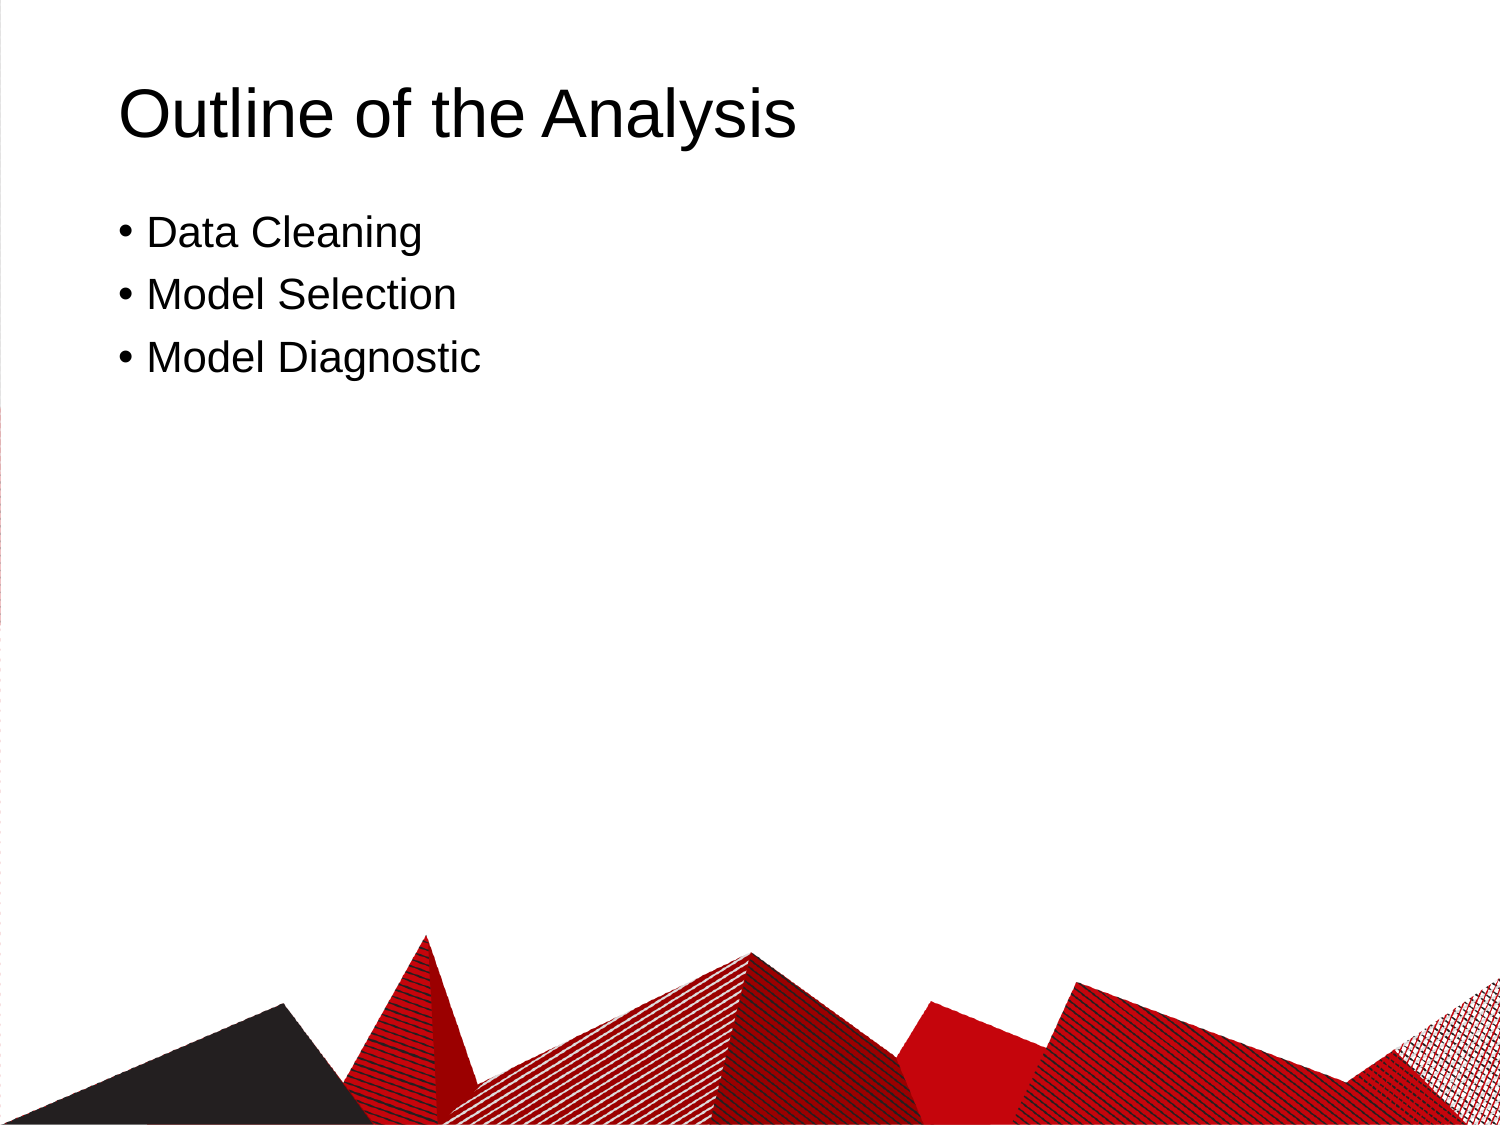

# Outline of the Analysis
Data Cleaning
Model Selection
Model Diagnostic